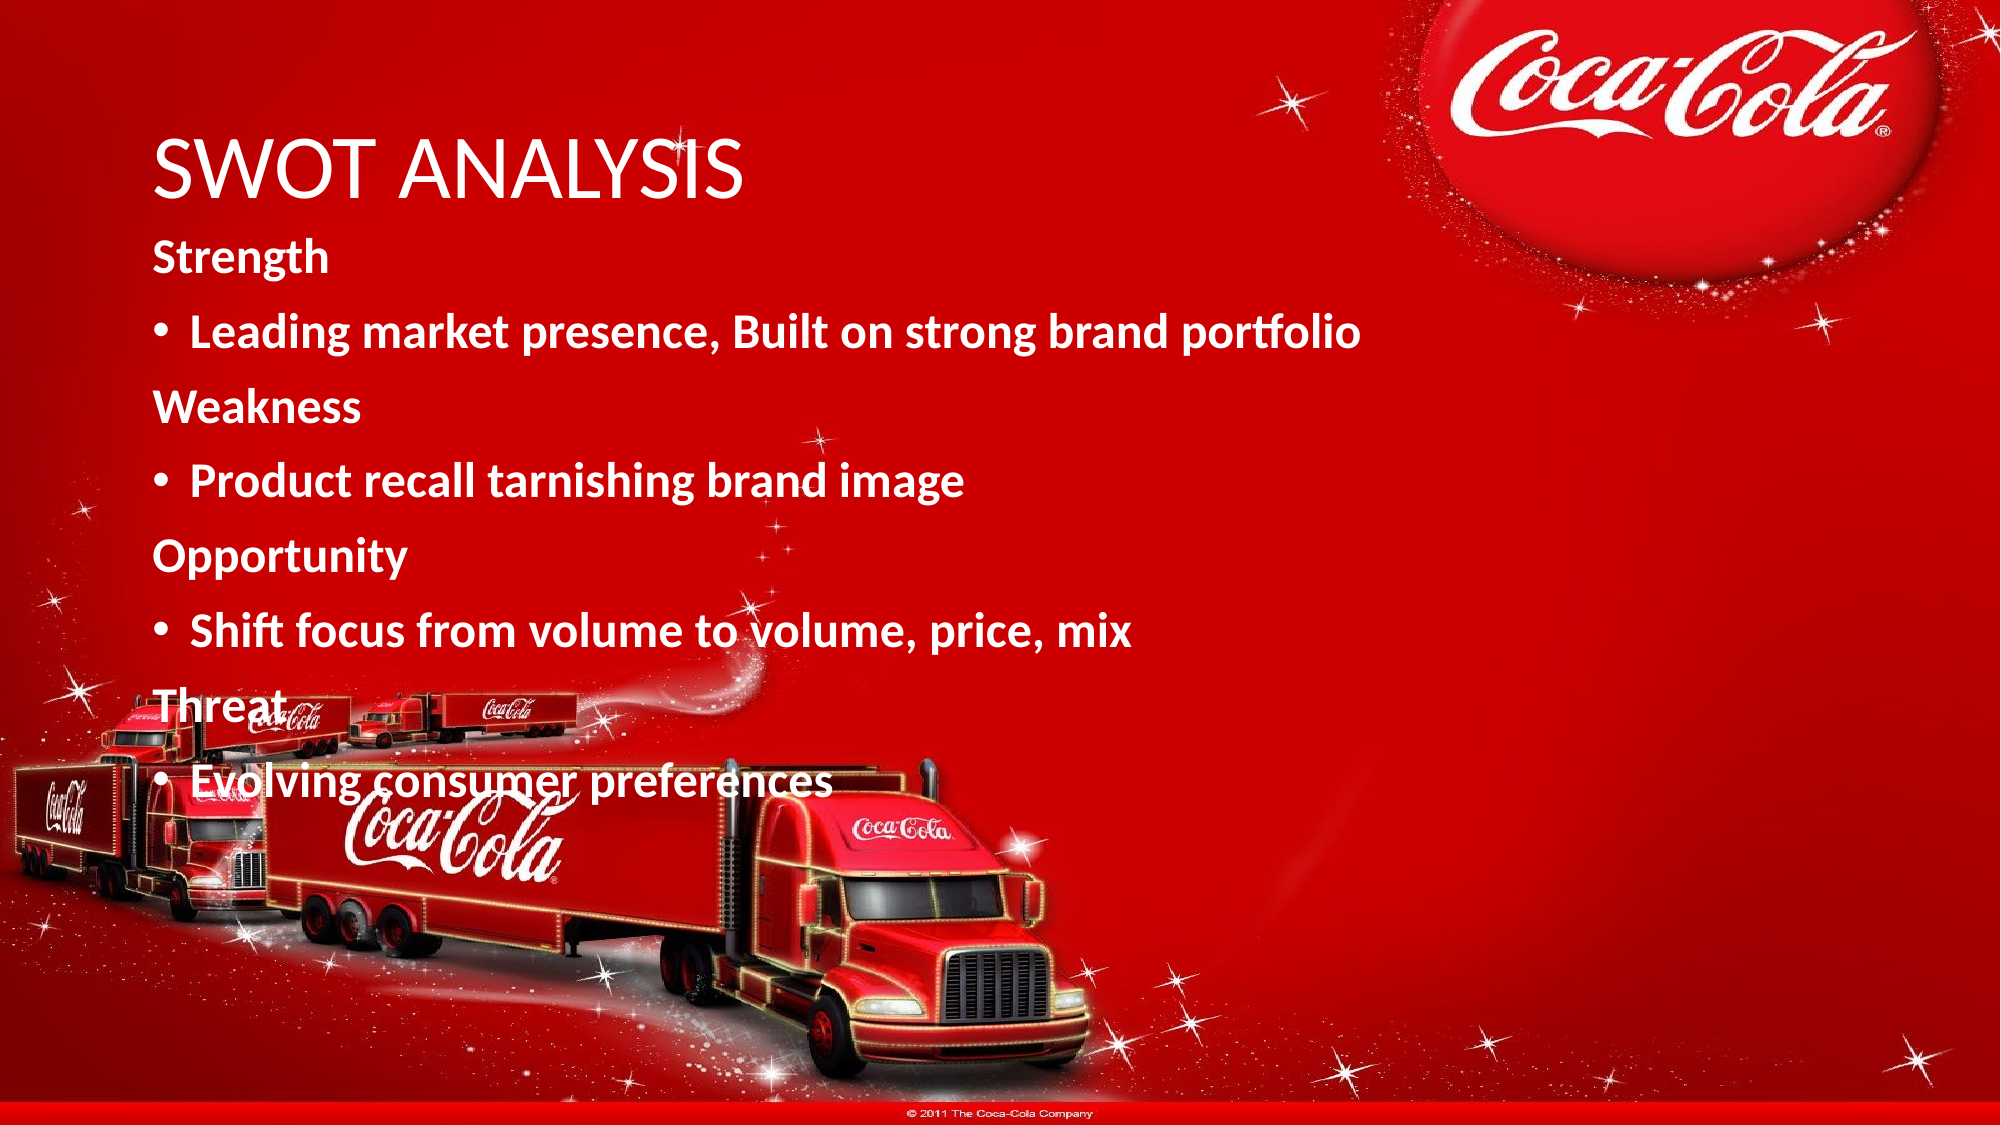

# SWOT ANALYSIS
Strength
Leading market presence, Built on strong brand portfolio
Weakness
Product recall tarnishing brand image
Opportunity
Shift focus from volume to volume, price, mix
Threat
Evolving consumer preferences